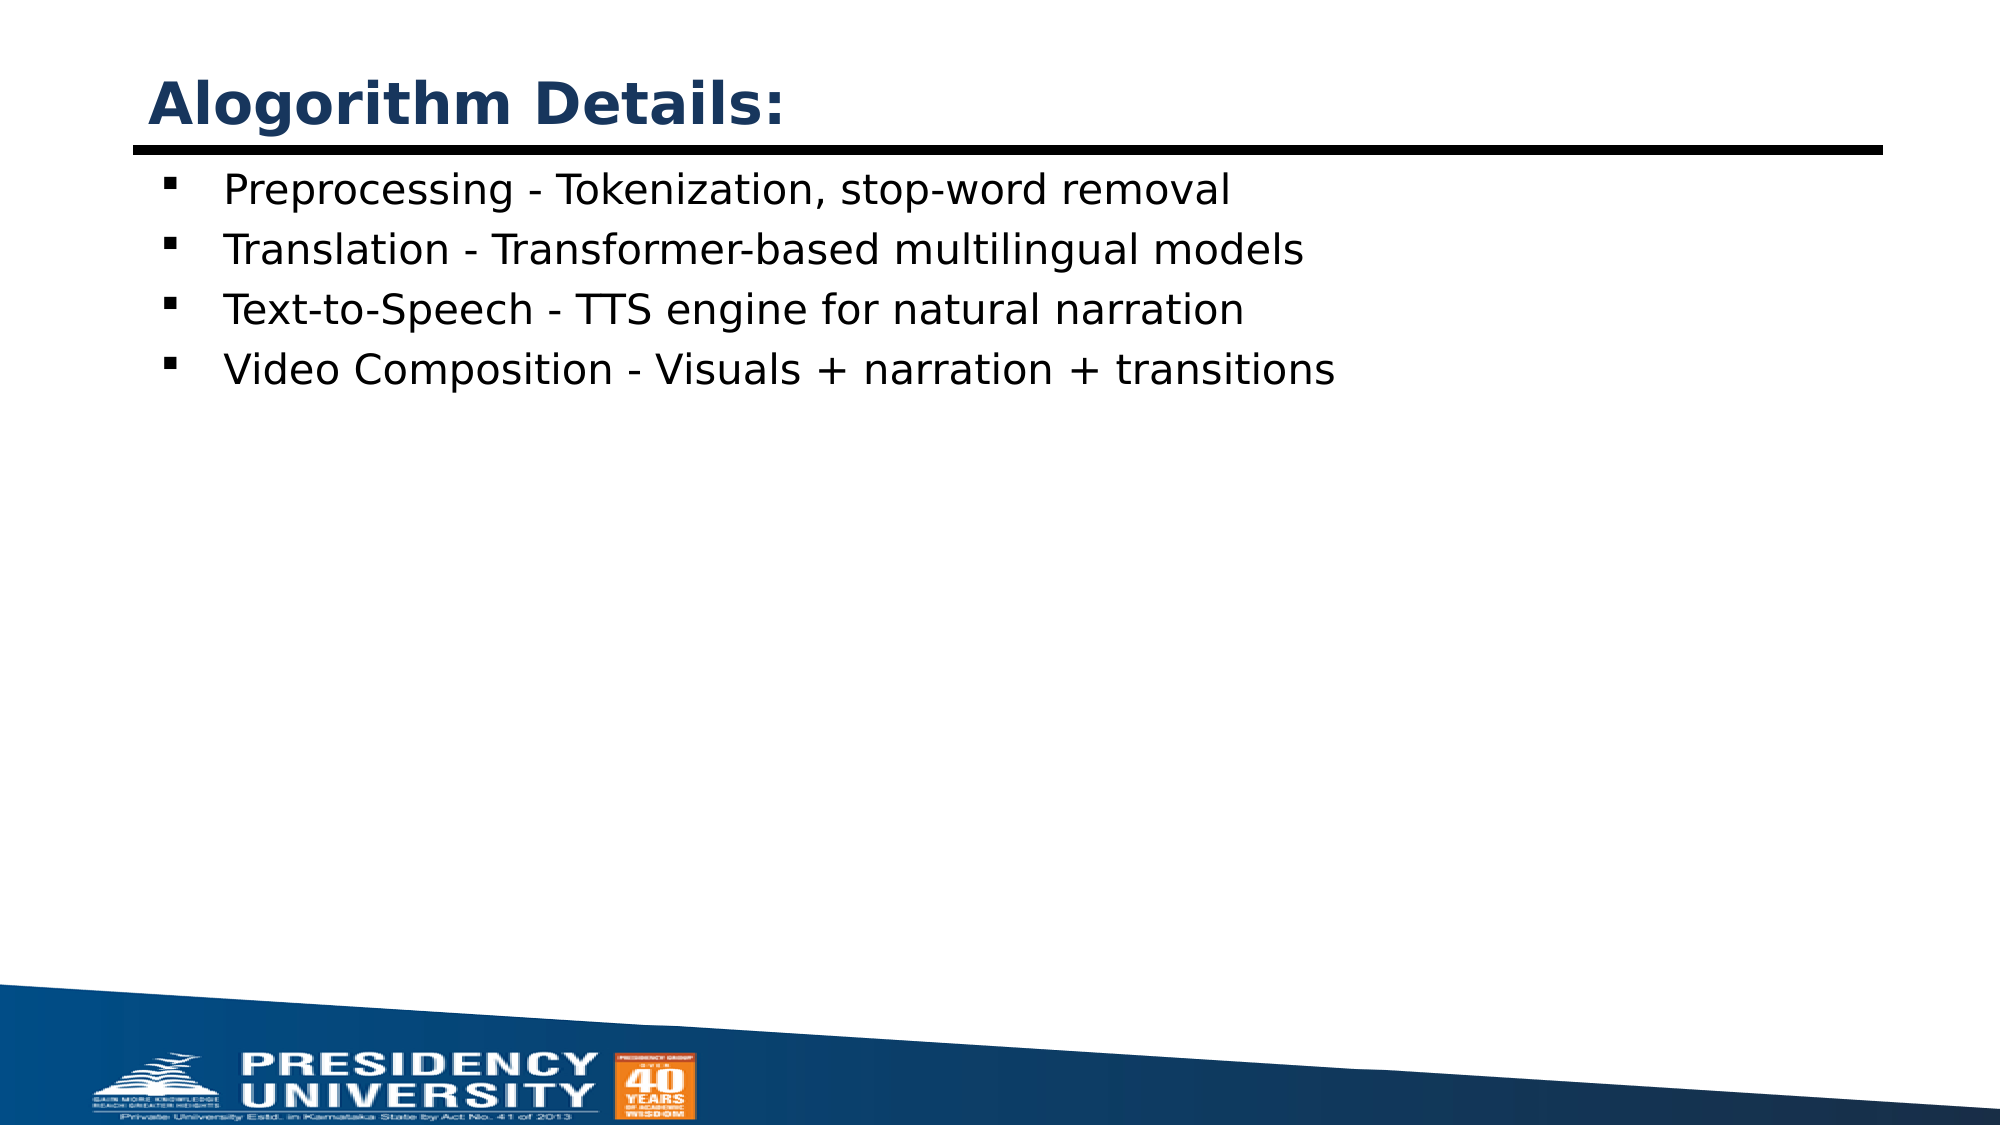

# Alogorithm Details:
Preprocessing - Tokenization, stop-word removal
Translation - Transformer-based multilingual models
Text-to-Speech - TTS engine for natural narration
Video Composition - Visuals + narration + transitions